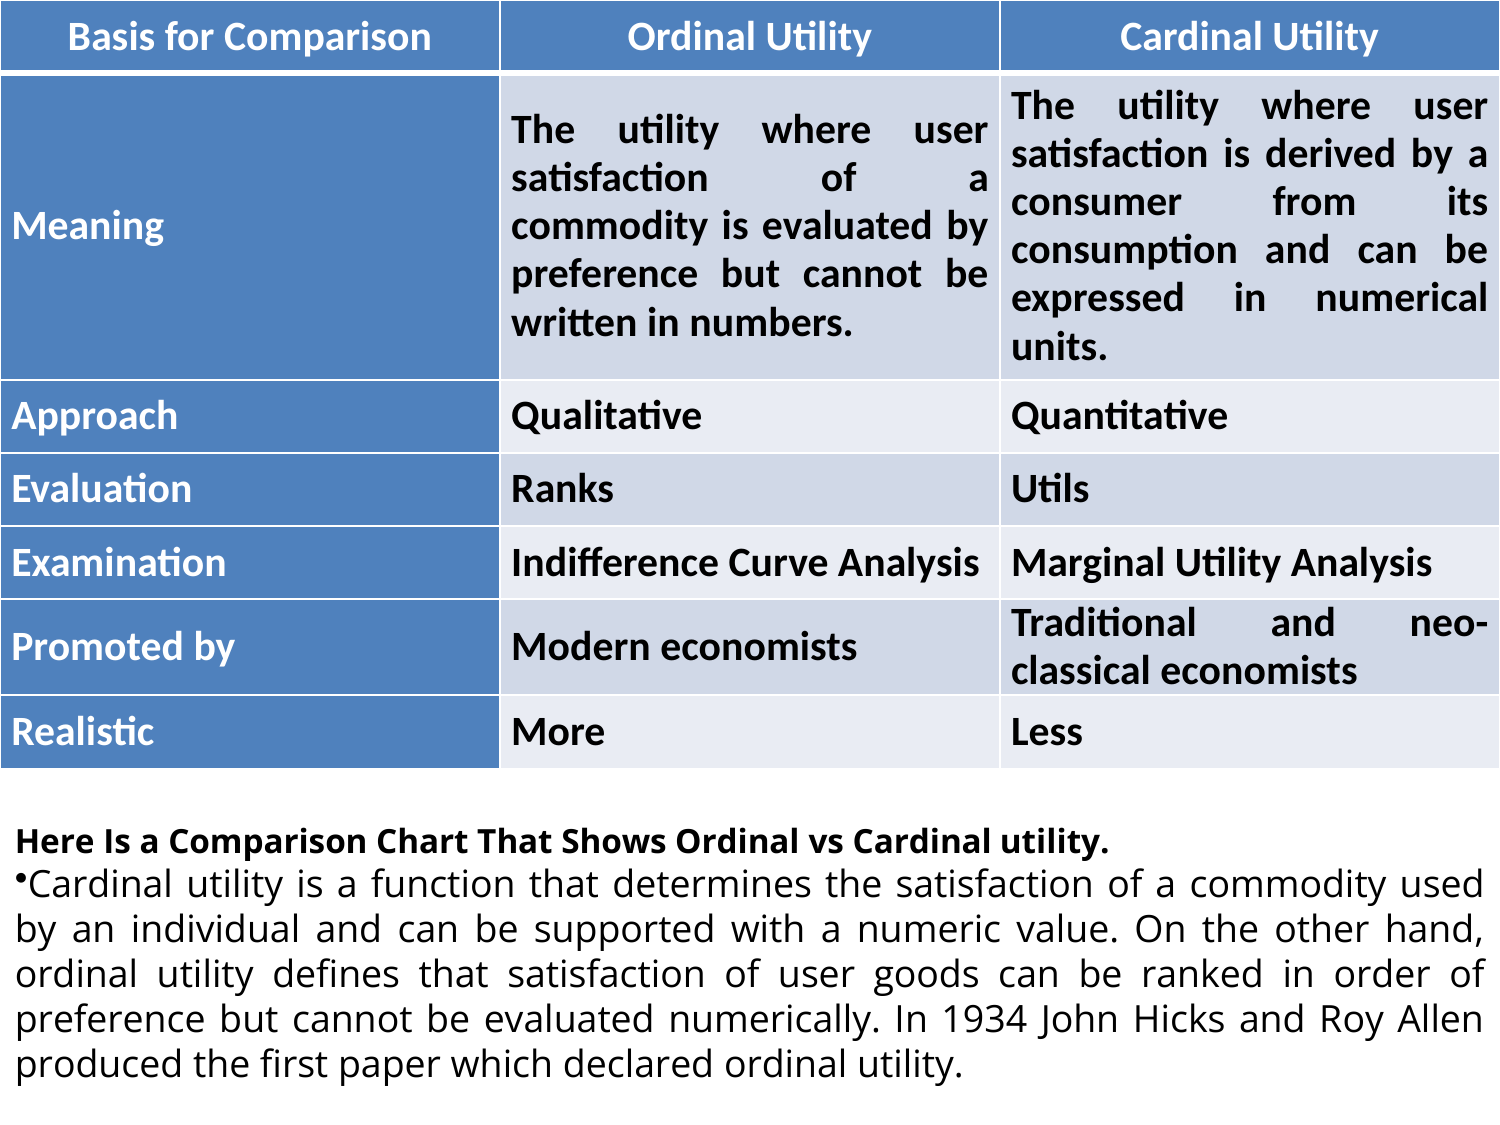

| Basis for Comparison | Ordinal Utility | Cardinal Utility |
| --- | --- | --- |
| Meaning | The utility where user satisfaction of a commodity is evaluated by preference but cannot be written in numbers. | The utility where user satisfaction is derived by a consumer from its consumption and can be expressed in numerical units. |
| Approach | Qualitative | Quantitative |
| Evaluation | Ranks | Utils |
| Examination | Indifference Curve Analysis | Marginal Utility Analysis |
| Promoted by | Modern economists | Traditional and neo-classical economists |
| Realistic | More | Less |
Here Is a Comparison Chart That Shows Ordinal vs Cardinal utility.
Cardinal utility is a function that determines the satisfaction of a commodity used by an individual and can be supported with a numeric value. On the other hand, ordinal utility defines that satisfaction of user goods can be ranked in order of preference but cannot be evaluated numerically. In 1934 John Hicks and Roy Allen produced the first paper which declared ordinal utility.